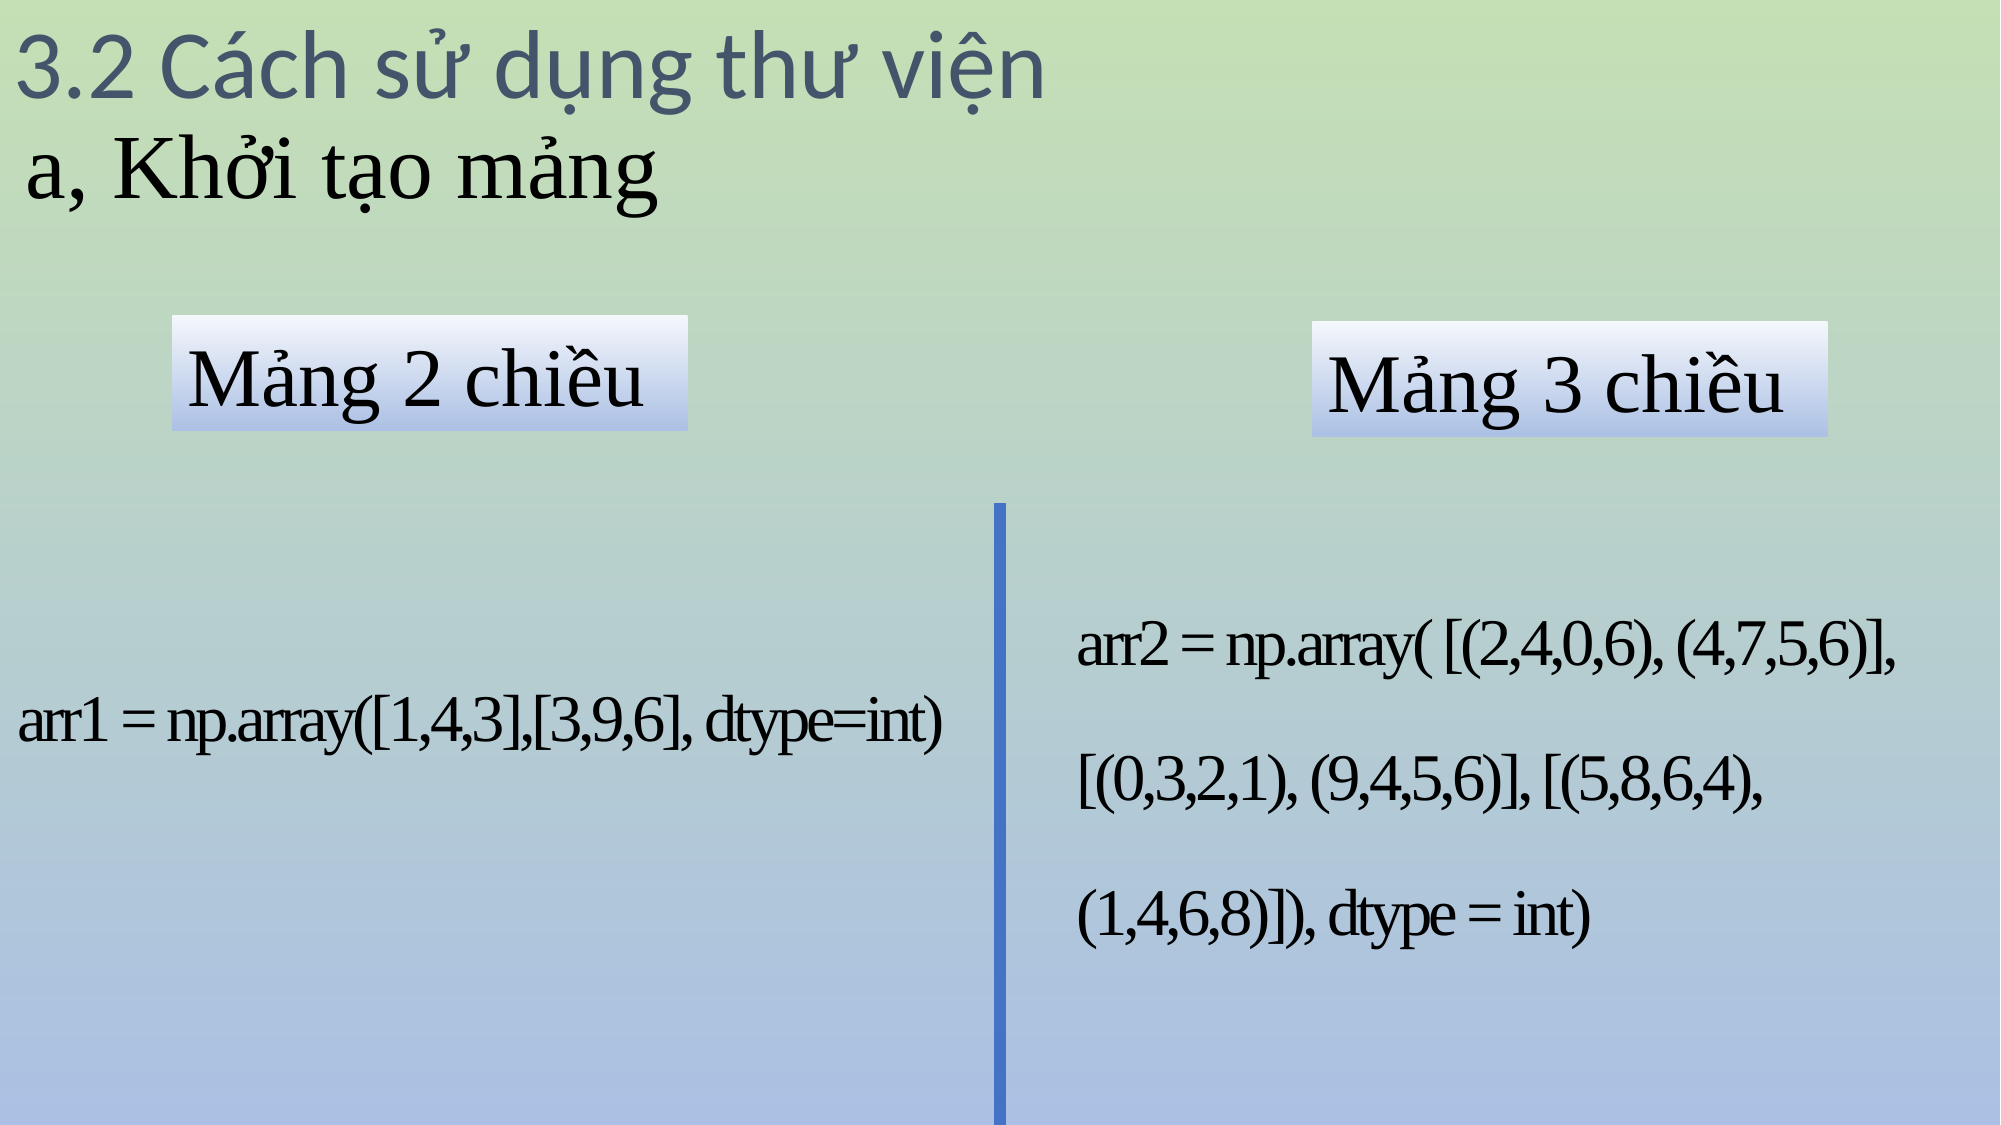

# 3.2 Cách sử dụng thư viện
a, Khởi tạo mảng
Mảng 2 chiều
Mảng 3 chiều
arr2 = np.array( [(2,4,0,6), (4,7,5,6)],
[(0,3,2,1), (9,4,5,6)], [(5,8,6,4),
(1,4,6,8)]), dtype = int)
arr1 = np.array([1,4,3],[3,9,6], dtype=int)